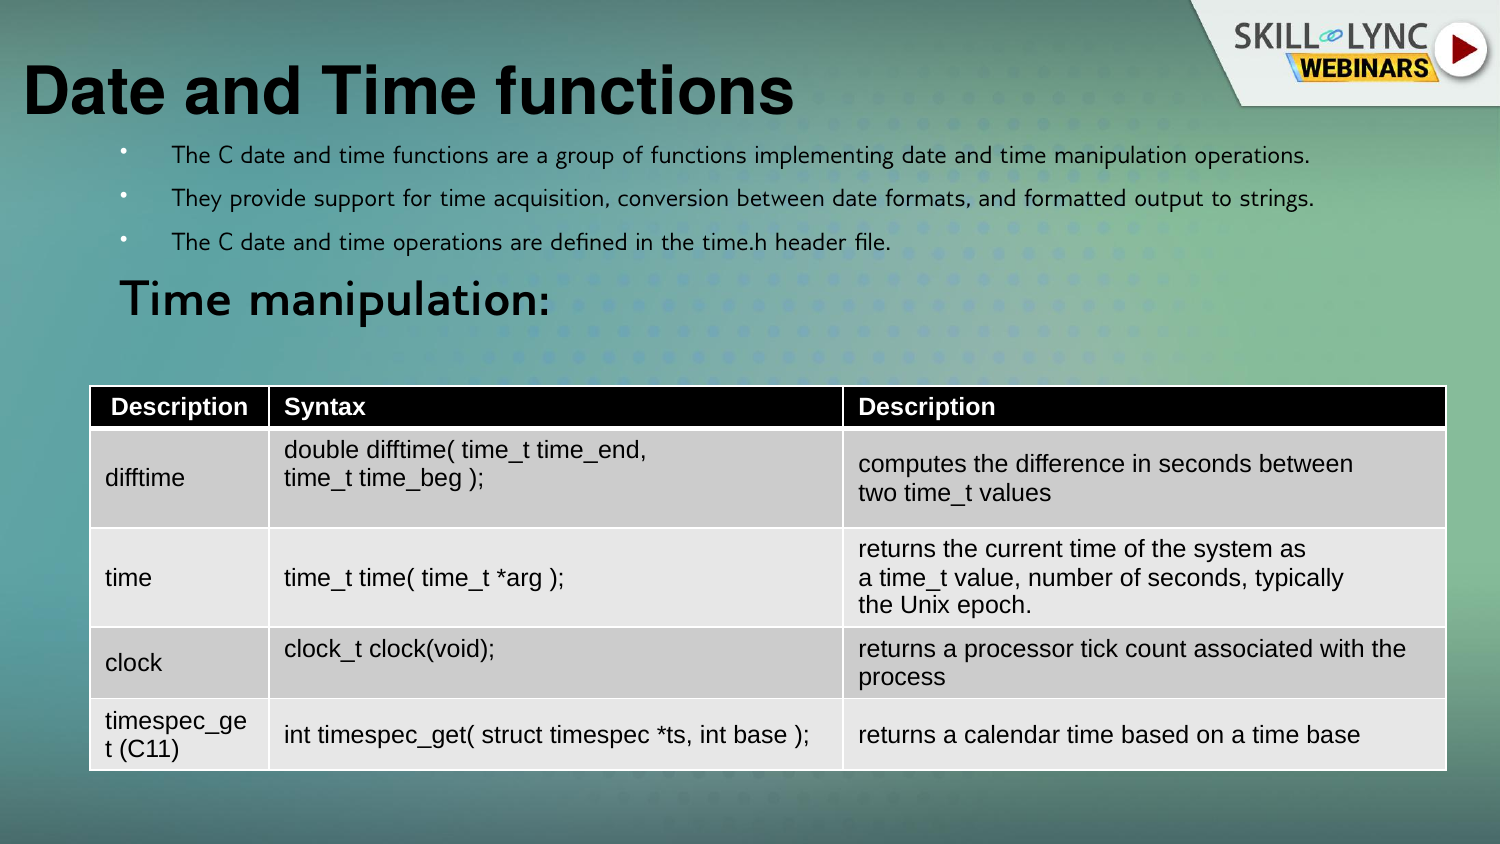

# Date and Time functions
The C date and time functions are a group of functions implementing date and time manipulation operations.
They provide support for time acquisition, conversion between date formats, and formatted output to strings.
The C date and time operations are defined in the time.h header file.
Time manipulation:

| Description | Syntax | Description |
| --- | --- | --- |
| difftime | double difftime( time\_t time\_end, time\_t time\_beg ); | computes the difference in seconds between two time\_t values |
| time | time\_t time( time\_t \*arg ); | returns the current time of the system as a time\_t value, number of seconds, typically the Unix epoch. |
| clock | clock\_t clock(void); | returns a processor tick count associated with the process |
| timespec\_get (C11) | int timespec\_get( struct timespec \*ts, int base ); | returns a calendar time based on a time base |